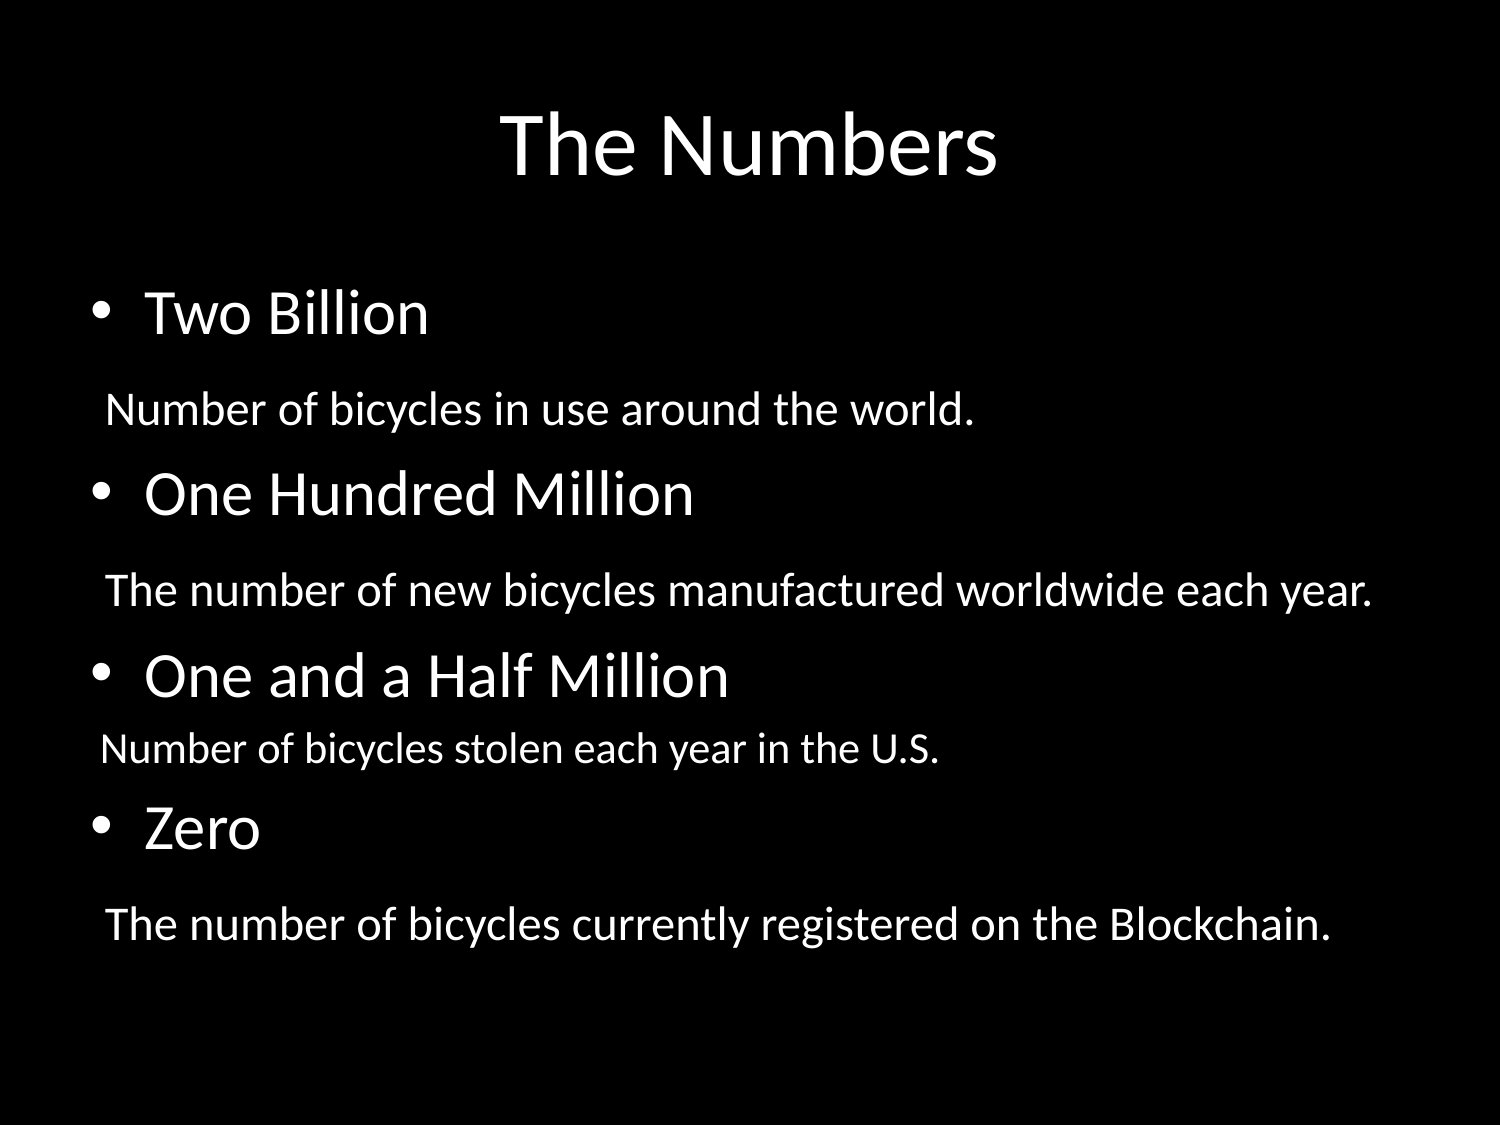

# The Numbers
Two Billion
 Number of bicycles in use around the world.
One Hundred Million
 The number of new bicycles manufactured worldwide each year.
One and a Half Million
 Number of bicycles stolen each year in the U.S.
Zero
 The number of bicycles currently registered on the Blockchain.